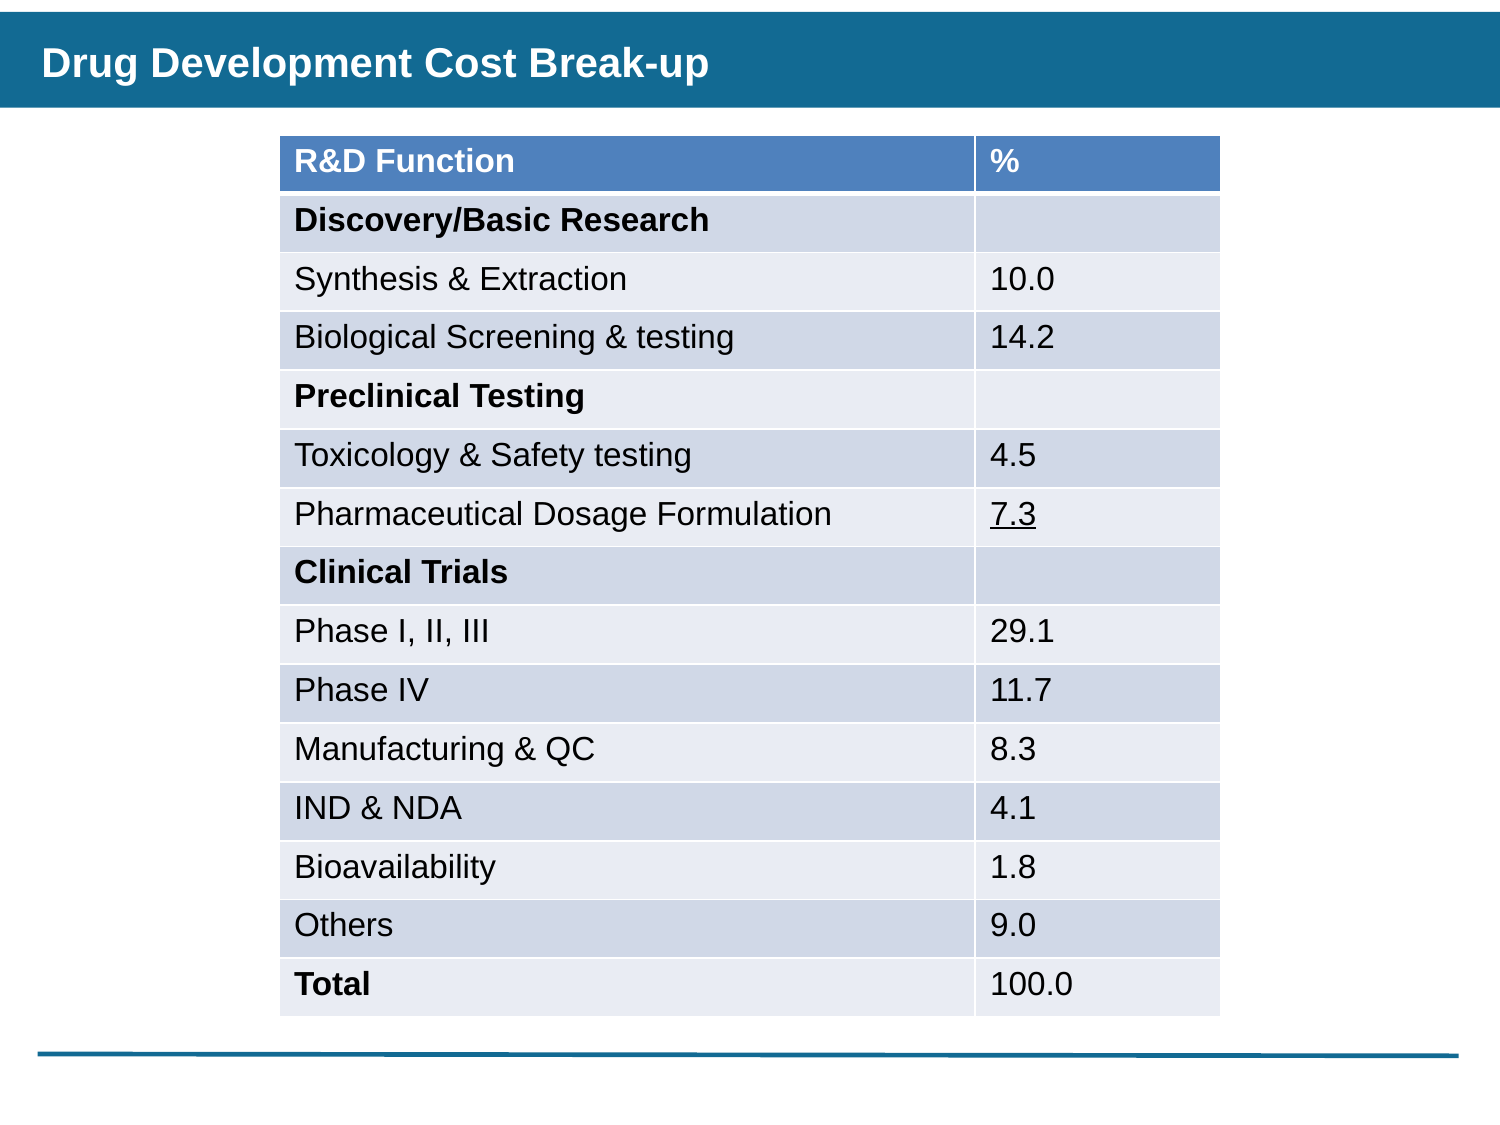

Drug Development Cost Break-up
| R&D Function | % |
| --- | --- |
| Discovery/Basic Research |  |
| Synthesis & Extraction | 10.0 |
| Biological Screening & testing | 14.2 |
| Preclinical Testing |  |
| Toxicology & Safety testing | 4.5 |
| Pharmaceutical Dosage Formulation | 7.3 |
| Clinical Trials |  |
| Phase I, II, III | 29.1 |
| Phase IV | 11.7 |
| Manufacturing & QC | 8.3 |
| IND & NDA | 4.1 |
| Bioavailability | 1.8 |
| Others | 9.0 |
| Total | 100.0 |